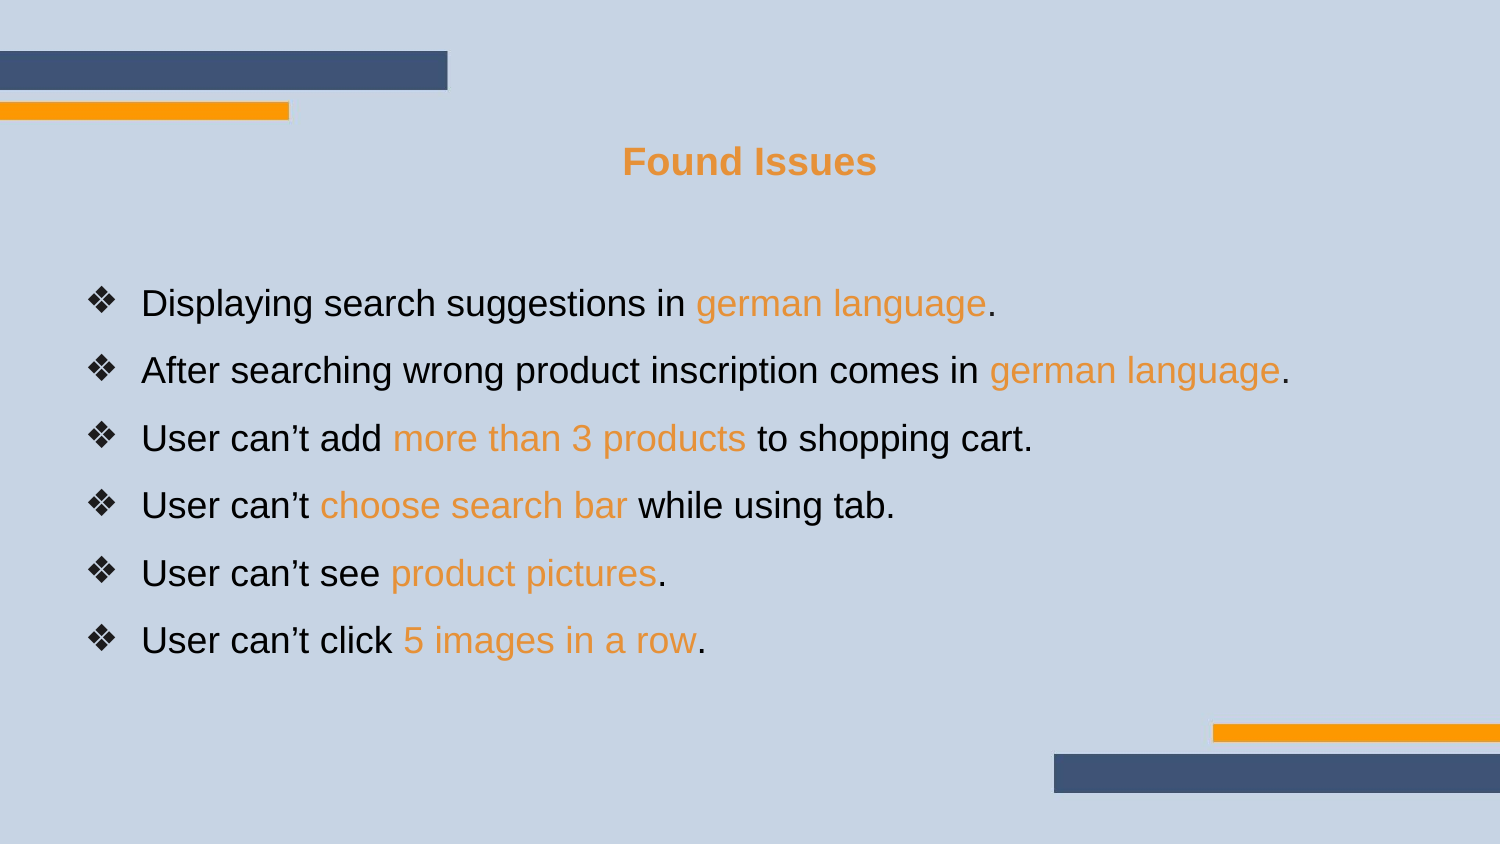

# Found Issues
Displaying search suggestions in german language.
After searching wrong product inscription comes in german language.
User can’t add more than 3 products to shopping cart.
User can’t choose search bar while using tab.
User can’t see product pictures.
User can’t click 5 images in a row.